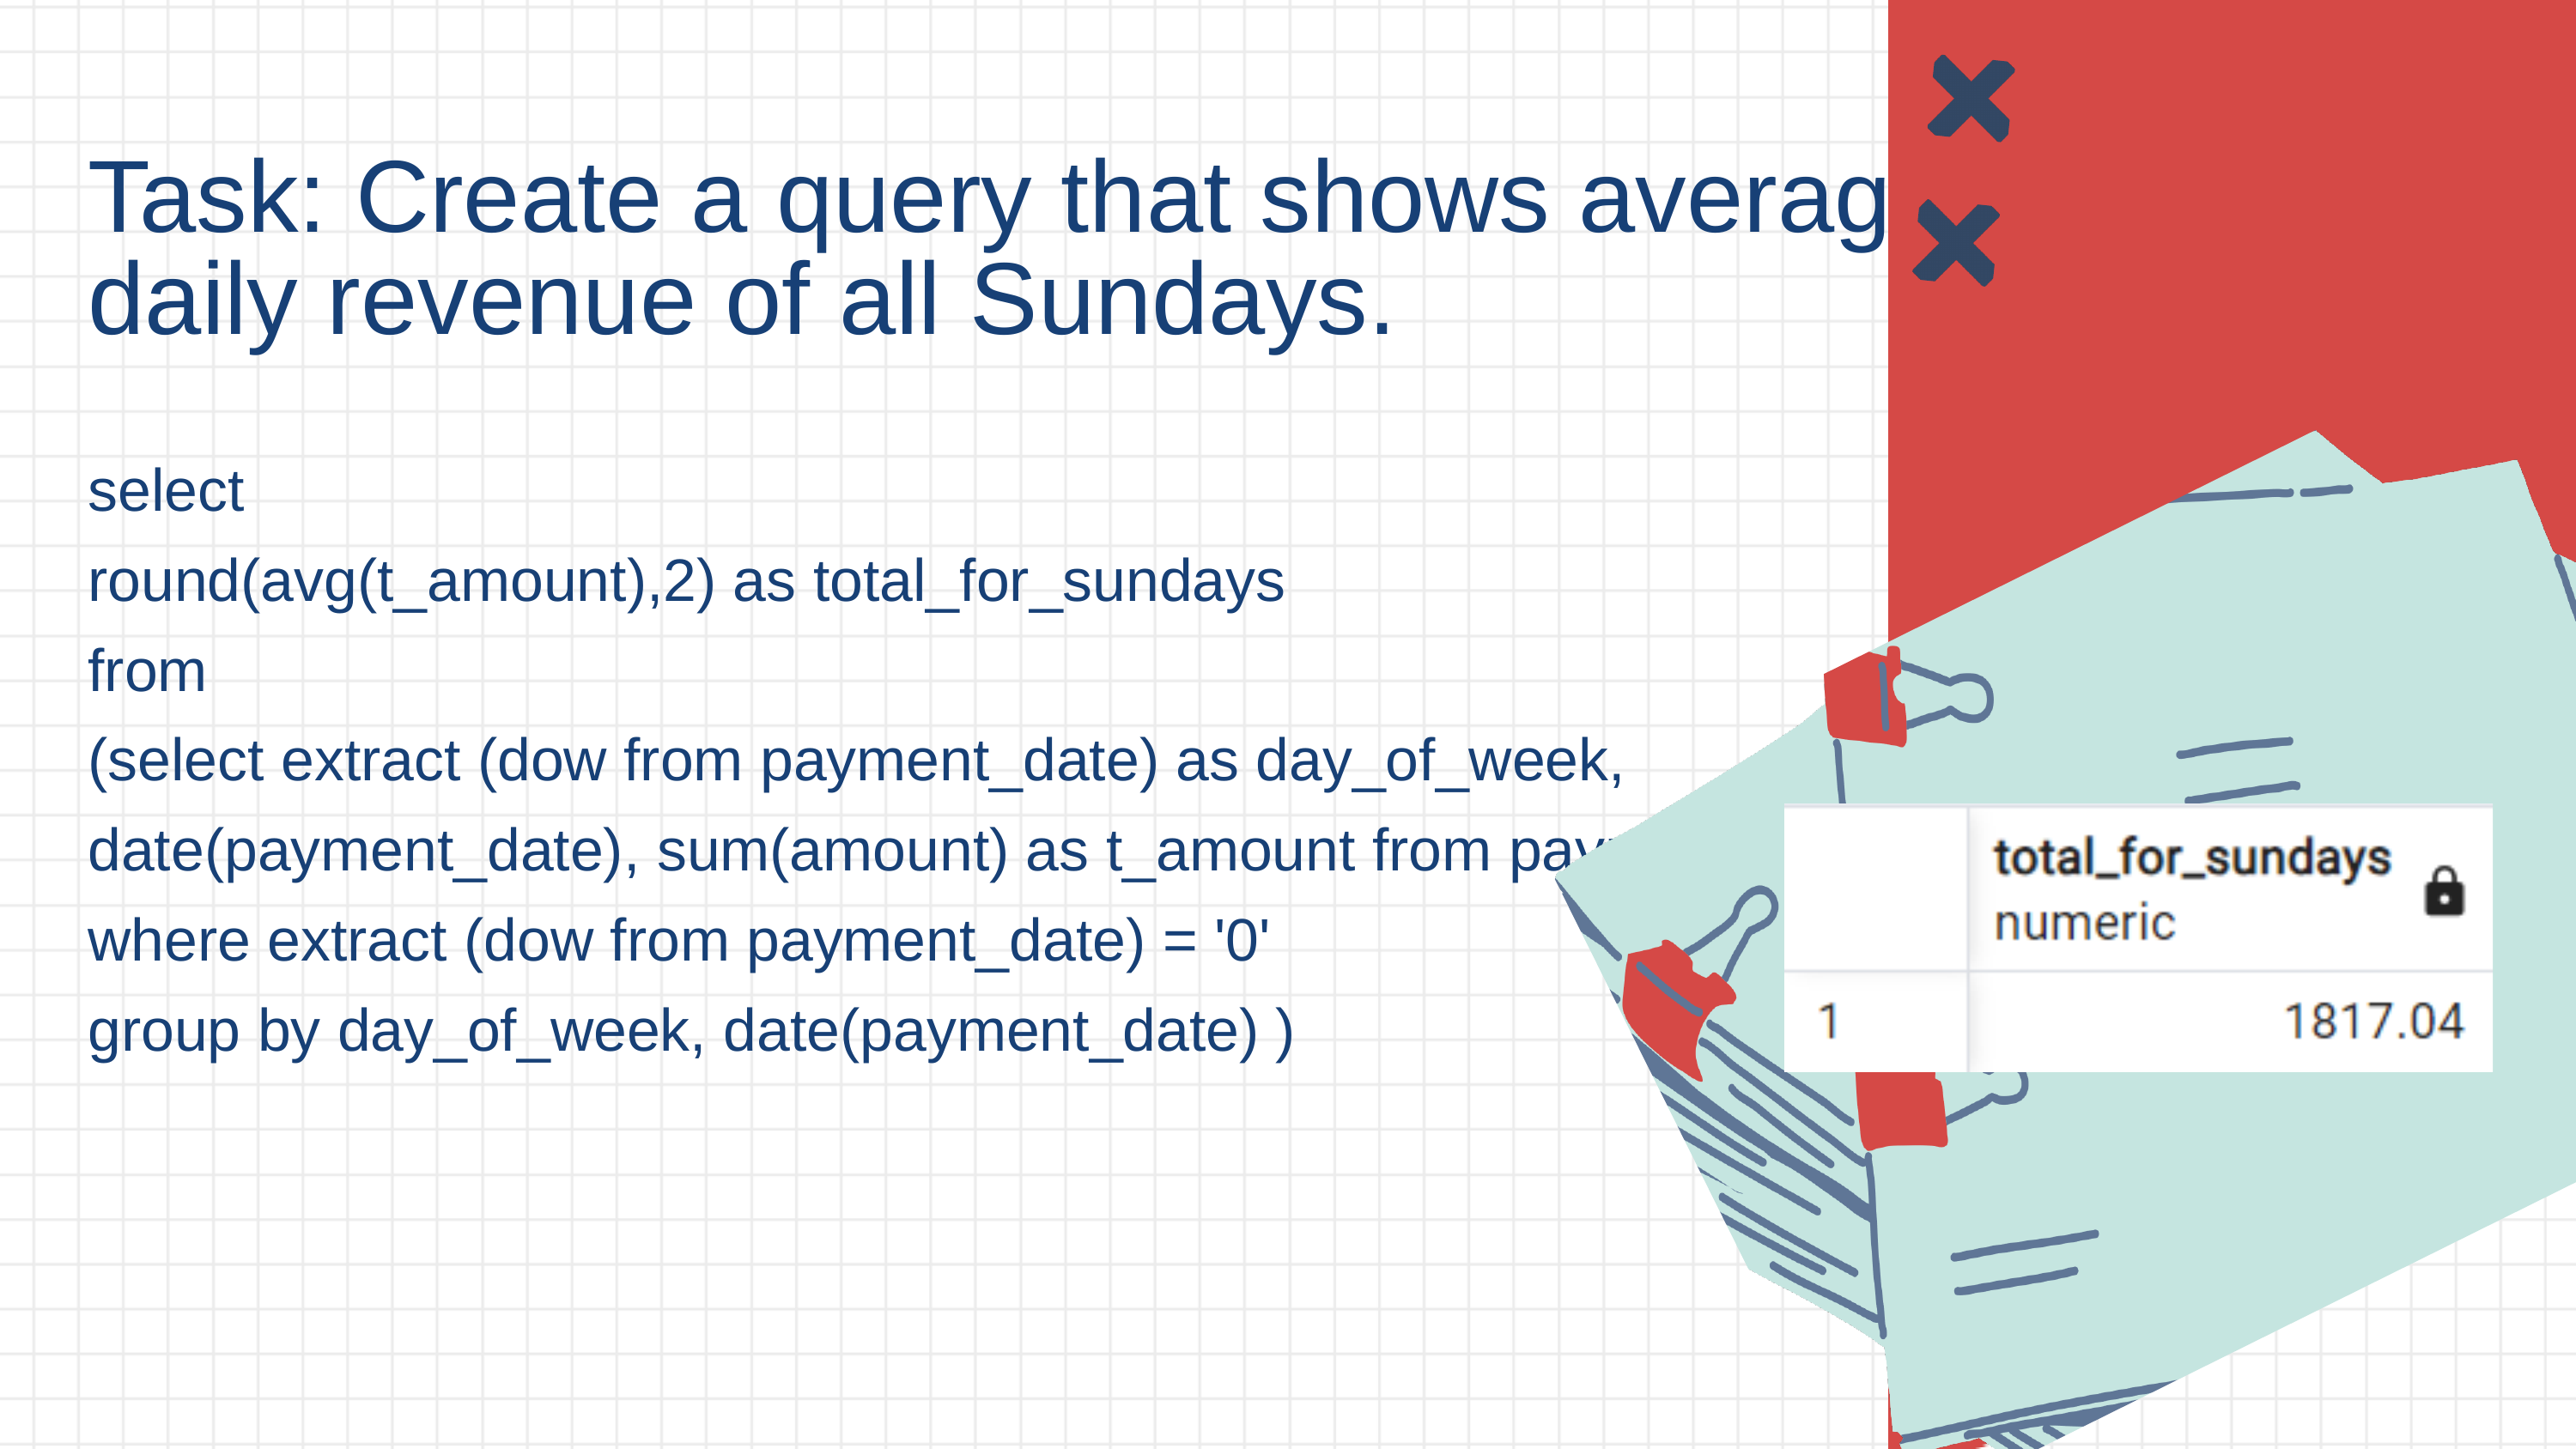

Task: Create a query that shows average daily revenue of all Sundays.

select
round(avg(t_amount),2) as total_for_sundays
from
(select extract (dow from payment_date) as day_of_week, date(payment_date), sum(amount) as t_amount from payment
where extract (dow from payment_date) = '0'
group by day_of_week, date(payment_date) )